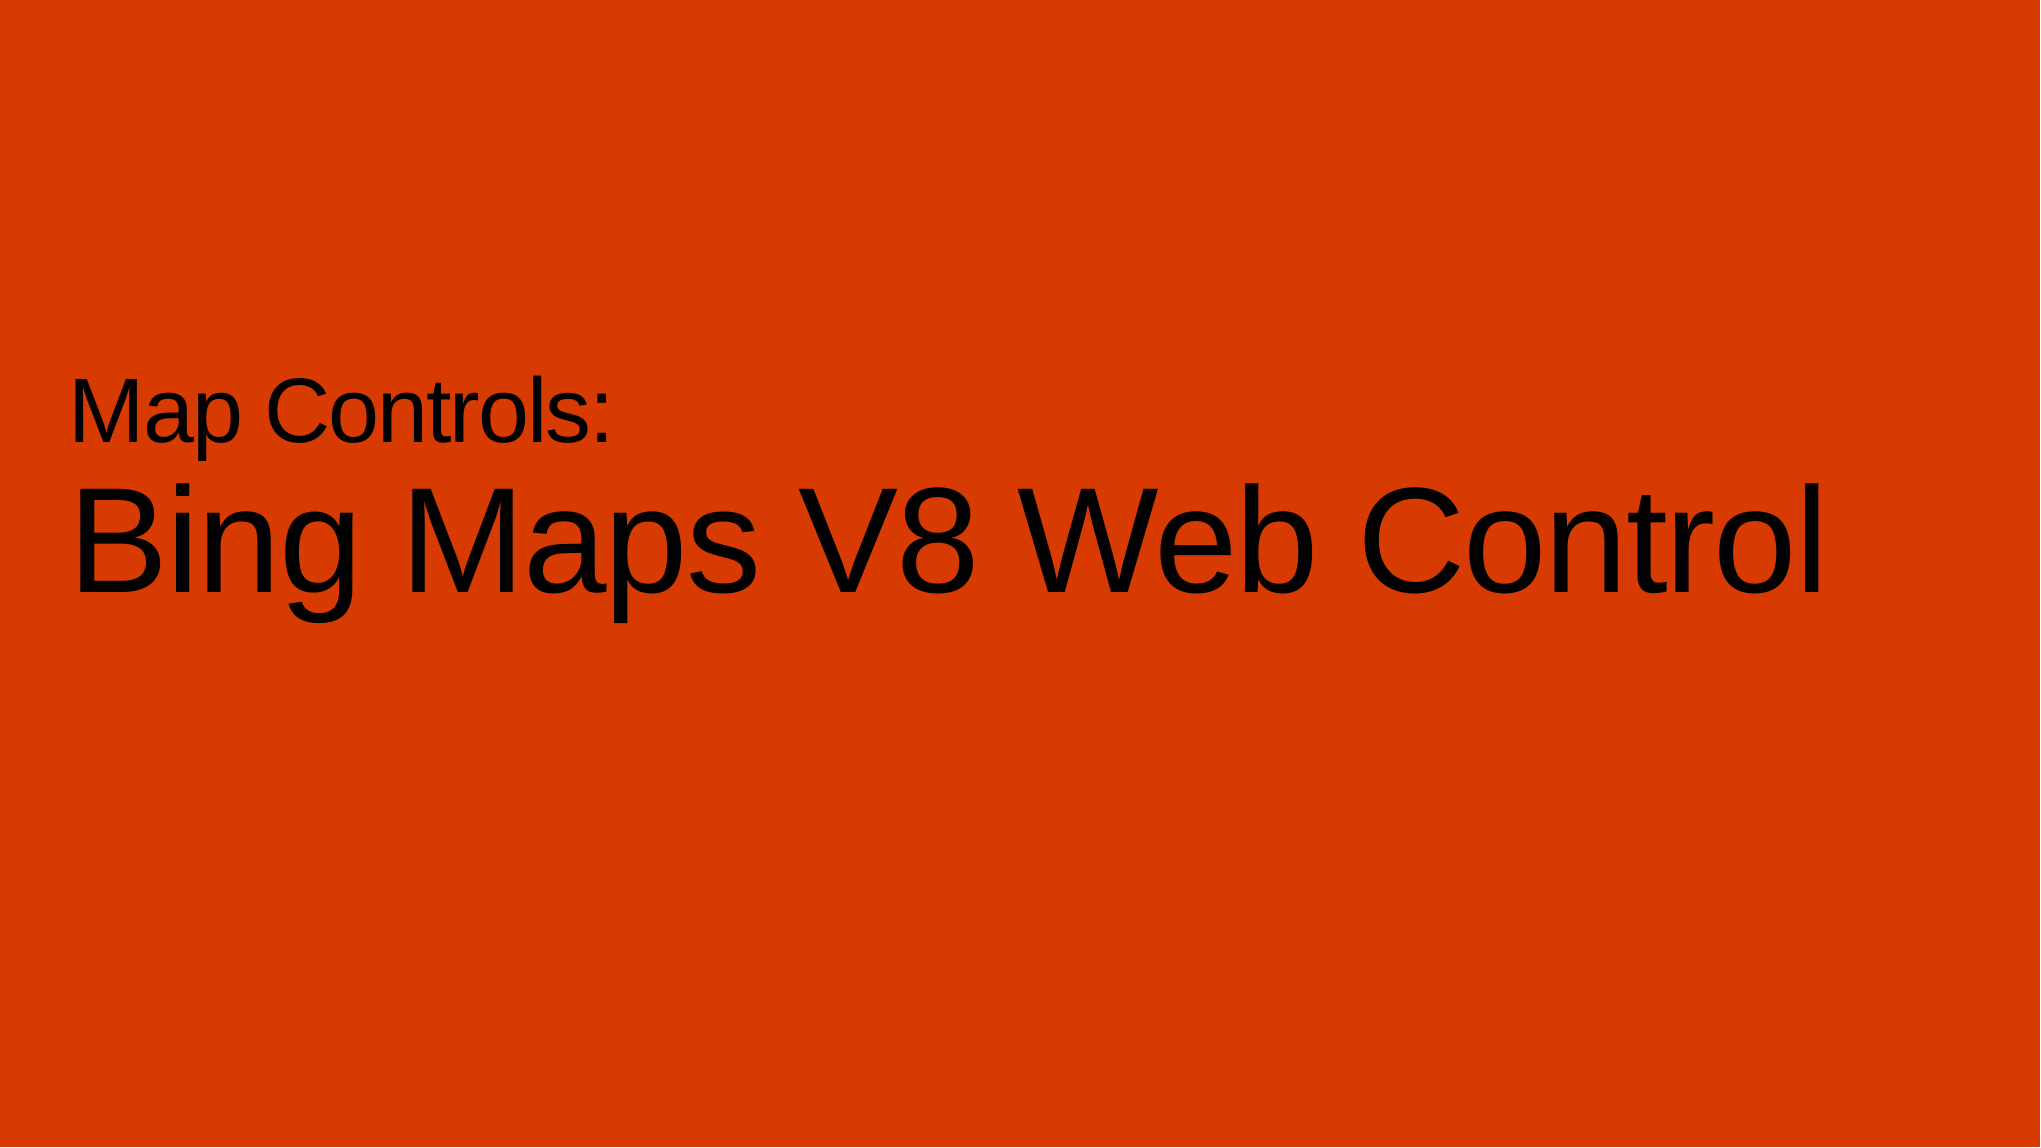

# Map Controls: Bing Maps V8 Web Control